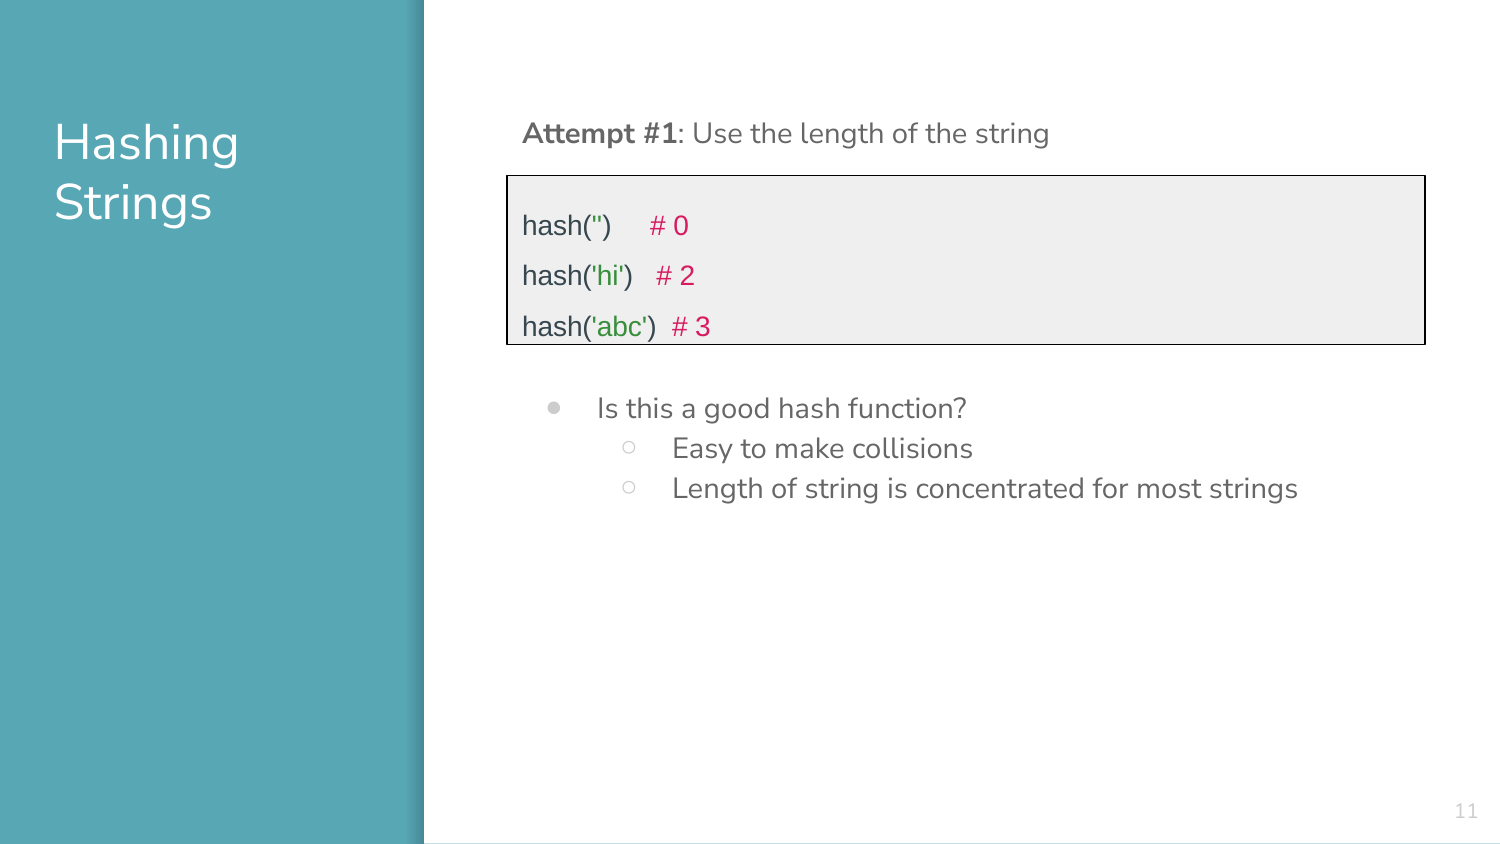

# Hashing Strings
Attempt #1: Use the length of the string

hash('')     # 0
hash('hi')   # 2
hash('abc')  # 3

Is this a good hash function?
Easy to make collisions
Length of string is concentrated for most strings

11